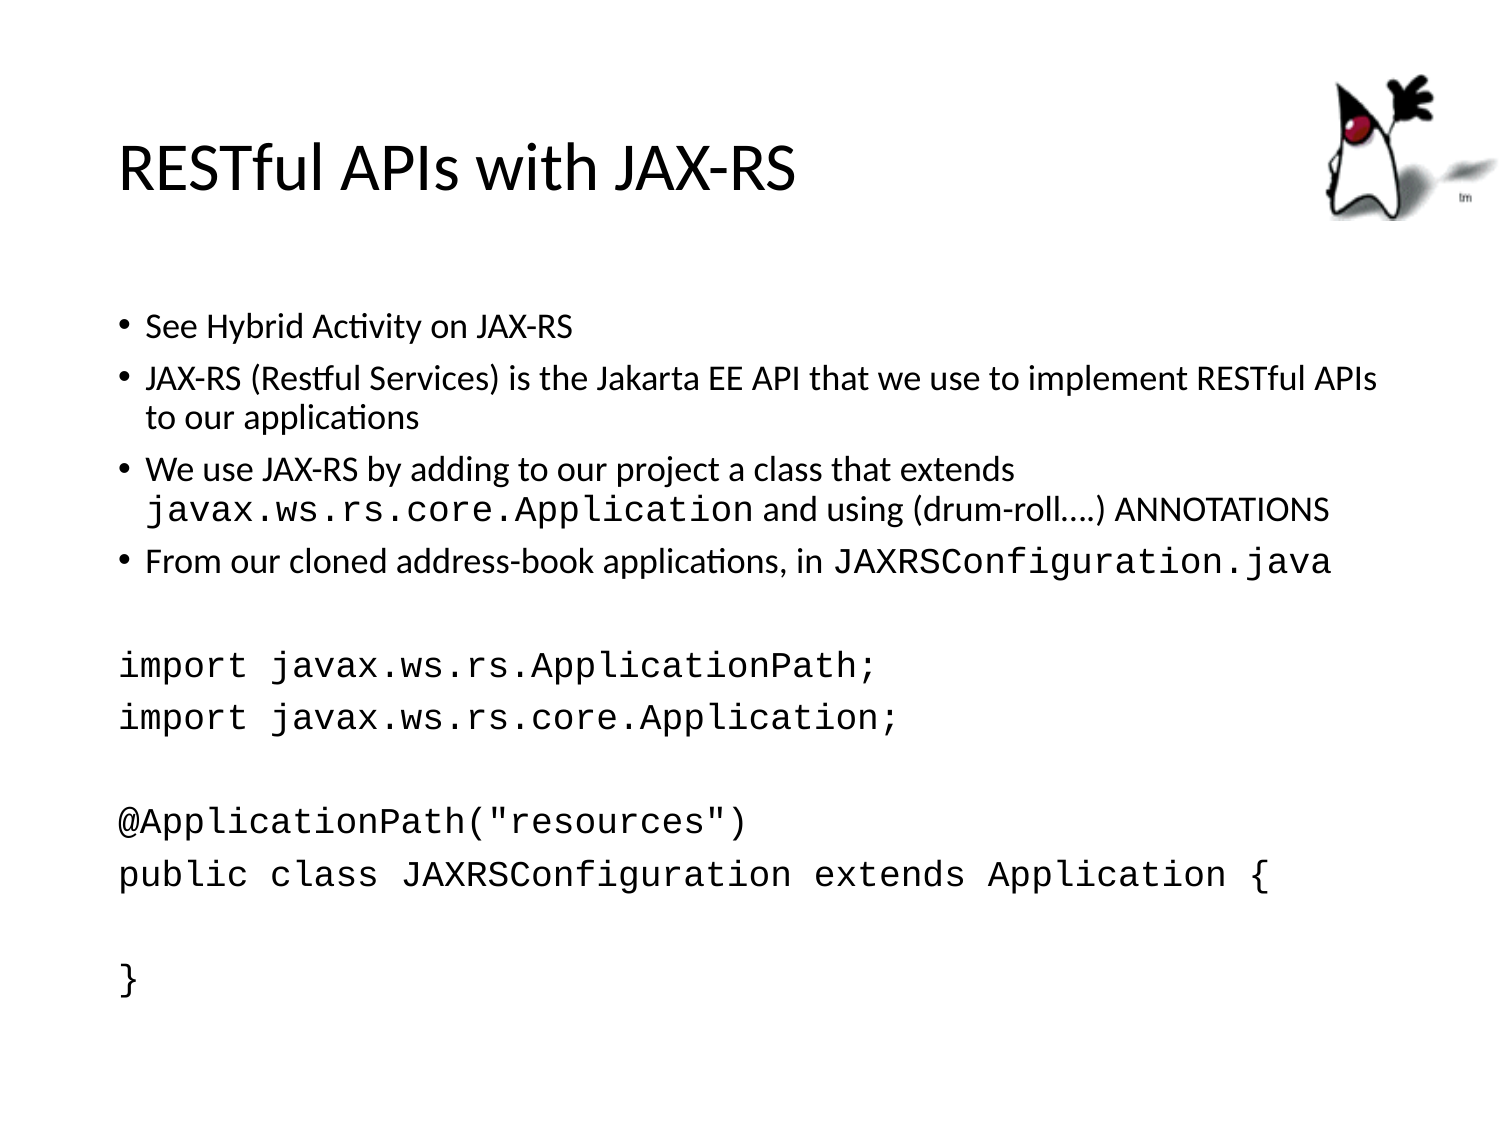

# RESTful APIs with JAX-RS
See Hybrid Activity on JAX-RS
JAX-RS (Restful Services) is the Jakarta EE API that we use to implement RESTful APIs to our applications
We use JAX-RS by adding to our project a class that extends javax.ws.rs.core.Application and using (drum-roll….) ANNOTATIONS
From our cloned address-book applications, in JAXRSConfiguration.java

import javax.ws.rs.ApplicationPath;
import javax.ws.rs.core.Application;

@ApplicationPath("resources")
public class JAXRSConfiguration extends Application {

}